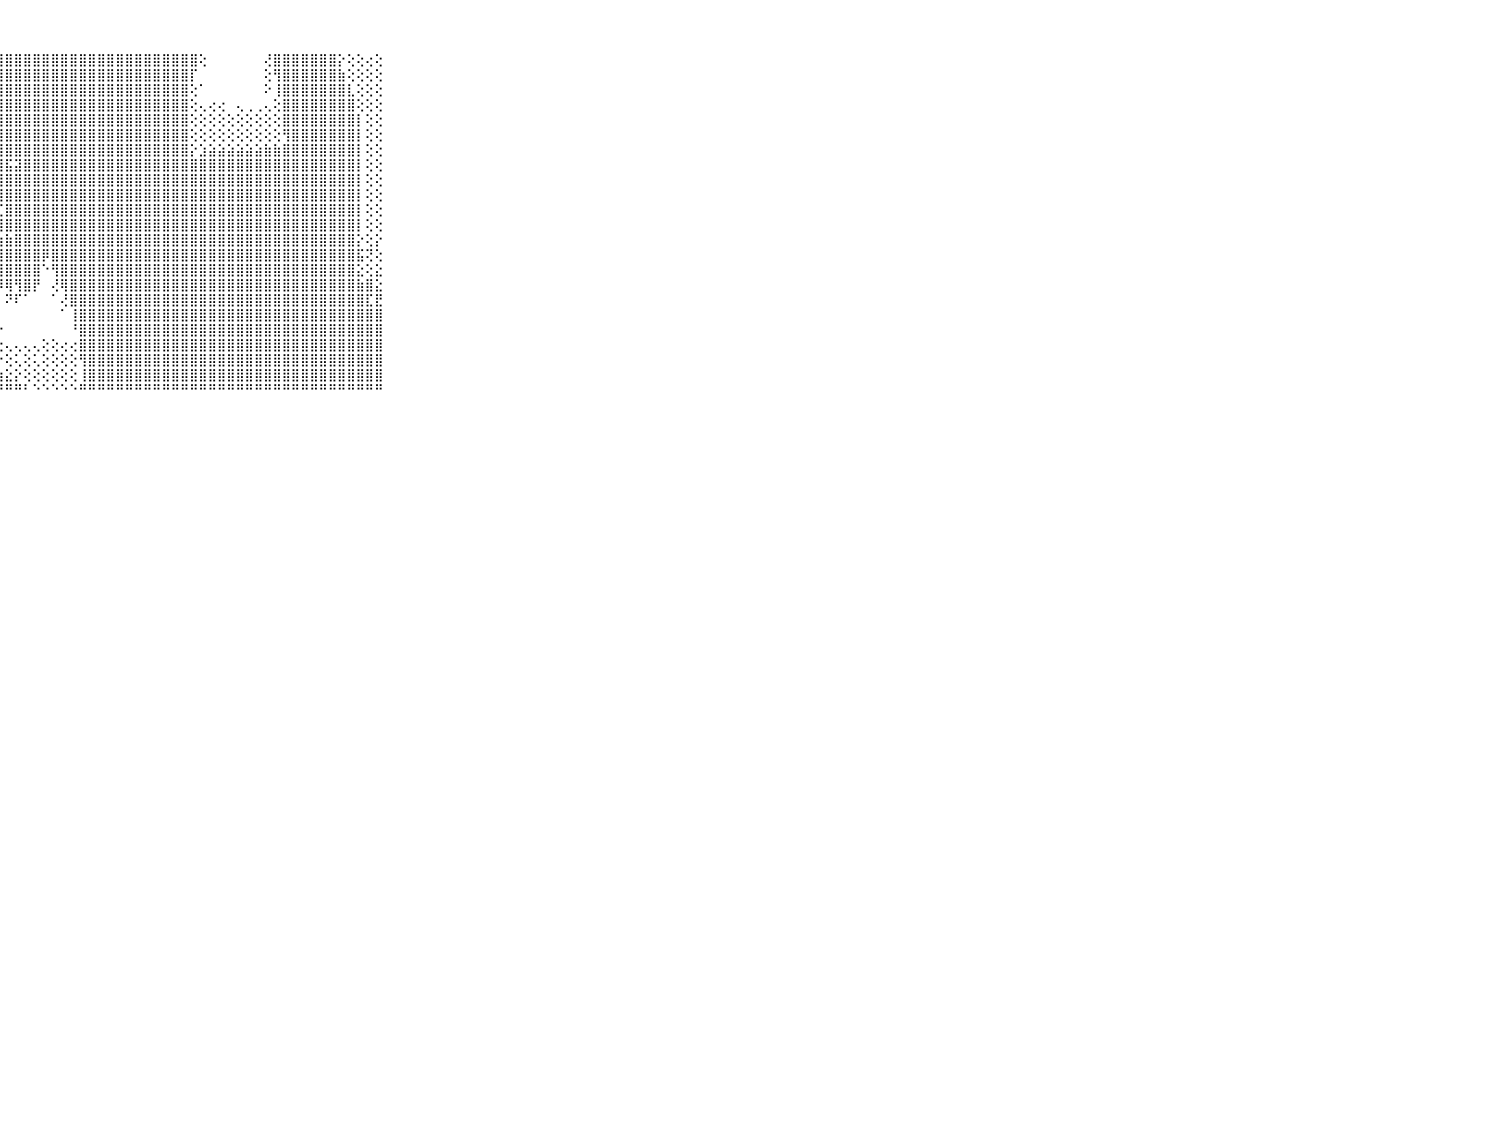

⠀⠀⠀⠀⠀⠀⠀⠀⠀⠀⠀⣿⣿⡿⠟⠙⠁⢄⠜⢱⡵⢾⠏⢝⢝⢝⢻⣿⣿⣿⣿⣿⣿⣿⣿⣿⣿⣿⣿⣿⣿⣿⣿⣿⣿⣿⣿⣿⣿⢕⠀⠀⠀⠀⠀⠀⢜⣿⣿⣿⣿⣿⣿⣿⡕⢕⢕⢔⢕⠀⠀⠀⠀⠀⠀⠀⠀⠀⠀⠀⠀
⠀⠀⠀⠀⠀⠀⠀⠀⠀⠀⠀⣿⡿⠑⠀⠀⢅⢕⢟⢃⠁⢀⢀⢅⣔⣕⣵⣿⣿⣿⣿⣿⣿⣿⣿⣿⣿⣿⣿⣿⣿⣿⣿⣿⣿⣿⣿⣿⡏⠀⠀⠀⠀⠀⠀⠀⢕⢻⣿⣿⣿⣿⣿⣿⣷⢕⢕⢕⢕⠀⠀⠀⠀⠀⠀⠀⠀⠀⠀⠀⠀
⠀⠀⠀⠀⠀⠀⠀⠀⠀⠀⠀⣇⢅⢄⠔⢰⢅⢍⢅⢔⢔⢑⢜⢗⡿⣿⣿⣿⣿⣿⣿⣿⣿⣿⣿⣿⣿⣿⣿⣿⣿⣿⣿⣿⣿⣿⣿⣿⢕⠁⠀⠀⠀⠀⠀⠀⠕⢸⣿⣿⣿⣿⣿⣿⣿⣇⢕⢕⢕⠀⠀⠀⠀⠀⠀⠀⠀⠀⠀⠀⠀
⠀⠀⠀⠀⠀⠀⠀⠀⠀⠀⠀⠑⢕⢕⢕⢜⢕⢕⣕⣵⣵⣷⣵⣮⣷⣿⣿⣿⣿⣿⣿⣿⣿⣿⣿⣿⣿⣿⣿⣿⣿⣿⣿⣿⣿⣿⣿⣿⢕⢄⢔⢔⠀⢄⢀⢀⢄⢕⣿⣿⣿⣿⣿⣿⣿⣿⢕⢕⢕⠀⠀⠀⠀⠀⠀⠀⠀⠀⠀⠀⠀
⠀⠀⠀⠀⠀⠀⠀⠀⠀⠀⠀⡔⢕⢕⢕⣇⣾⣿⣿⣿⣿⣿⣿⣿⣿⣿⣿⣿⣿⣿⣿⣿⣿⣿⣿⣿⣿⣿⣿⣿⣿⣿⣿⣿⣿⣿⣿⣿⢕⢕⢕⢕⢕⢕⢕⢕⢕⢕⣿⣿⣿⣿⣿⣿⣿⣿⡇⢕⢕⠀⠀⠀⠀⠀⠀⠀⠀⠀⠀⠀⠀
⠀⠀⠀⠀⠀⠀⠀⠀⠀⠀⠀⡟⢕⢕⢕⣽⣿⣿⣿⣿⣿⣿⣿⣿⣿⣿⣿⣿⣿⣿⣿⣿⣿⣿⣿⣿⣿⣿⣿⣿⣿⣿⣿⣿⣿⣿⣿⣿⢕⢕⢕⢕⢕⢕⢕⢕⢕⢕⢻⣿⣿⣿⣿⣿⣿⣿⡇⢕⢕⠀⠀⠀⠀⠀⠀⠀⠀⠀⠀⠀⠀
⠀⠀⠀⠀⠀⠀⠀⠀⠀⠀⠀⣿⡕⠕⢕⣿⣿⣿⣿⣿⣿⣿⣿⣿⣿⣿⣿⣿⣿⣿⣿⣿⣿⣿⣿⣿⣿⣿⣿⣿⣿⣿⣿⣿⣿⣿⣿⣿⡕⣱⣵⣵⣵⣵⣵⣵⣷⣷⣿⣿⣿⣿⣿⣿⣿⣿⡇⢕⢕⠀⠀⠀⠀⠀⠀⠀⠀⠀⠀⠀⠀
⠀⠀⠀⠀⠀⠀⠀⠀⠀⠀⠀⣿⣧⢄⢕⢹⣿⣿⣿⣿⣿⣿⣿⣿⣿⣿⣿⣿⣯⣽⣿⣿⣿⣿⣿⣿⣿⣿⣿⣿⣿⣿⣿⣿⣿⣿⣿⣿⣿⣿⣿⣿⣿⣿⣿⣿⣿⣿⣿⣿⣿⣿⣿⣿⣿⣿⡇⢕⢕⠀⠀⠀⠀⠀⠀⠀⠀⠀⠀⠀⠀
⠀⠀⠀⠀⠀⠀⠀⠀⠀⠀⠀⣿⣿⣇⢕⢜⣿⣿⣿⣿⣯⣵⣿⣿⣿⣿⣿⣿⣿⣿⣿⣿⣿⣿⣿⣿⣿⣿⣿⣿⣿⣿⣿⣿⣿⣿⣿⣿⣿⣿⣿⣿⣿⣿⣿⣿⣿⣿⣿⣿⣿⣿⣿⣿⣿⣿⡇⢕⢕⠀⠀⠀⠀⠀⠀⠀⠀⠀⠀⠀⠀
⠀⠀⠀⠀⠀⠀⠀⠀⠀⠀⠀⣿⣿⣿⣷⣕⣿⣿⣿⣿⣿⣿⣿⣿⣿⣿⣿⣿⣿⣿⣿⣿⣿⣿⣿⣿⣿⣿⣿⣿⣿⣿⣿⣿⣿⣿⣿⣿⣿⣿⣿⣿⣿⣿⣿⣿⣿⣿⣿⣿⣿⣿⣿⣿⣿⣿⡇⢕⢕⠀⠀⠀⠀⠀⠀⠀⠀⠀⠀⠀⠀
⠀⠀⠀⠀⠀⠀⠀⠀⠀⠀⠀⣿⣿⣿⣾⣿⣿⣿⣿⣿⣿⣿⣿⣿⣿⣻⣿⣏⣿⣿⣿⣿⣿⣿⣿⣿⣿⣿⣿⣿⣿⣿⣿⣿⣿⣿⣿⣿⣿⣿⣿⣿⣿⣿⣿⣿⣿⣿⣿⣿⣿⣿⣿⣿⣿⣿⡇⢕⢕⠀⠀⠀⠀⠀⠀⠀⠀⠀⠀⠀⠀
⠀⠀⠀⠀⠀⠀⠀⠀⠀⠀⠀⣿⣿⣿⣿⣿⣿⣿⣿⣿⣿⣿⣿⣿⣿⣿⣿⣿⣿⣿⣿⣿⣿⣿⣿⣿⣿⣿⣿⣿⣿⣿⣿⣿⣿⣿⣿⣿⣿⣿⣿⣿⣿⣿⣿⣿⣿⣿⣿⣿⣿⣿⣿⣿⣿⣿⡇⢕⢕⠀⠀⠀⠀⠀⠀⠀⠀⠀⠀⠀⠀
⠀⠀⠀⠀⠀⠀⠀⠀⠀⠀⠀⣿⣿⣿⣿⣿⣿⣿⢿⣿⣿⣿⣿⣿⣿⣯⣽⣵⣷⣿⣿⣿⣿⣿⣿⣿⣿⣿⣿⣿⣿⣿⣿⣿⣿⣿⣿⣿⣿⣿⣿⣿⣿⣿⣿⣿⣿⣿⣿⣿⣿⣿⣿⣿⣿⣿⡕⢕⡕⠀⠀⠀⠀⠀⠀⠀⠀⠀⠀⠀⠀
⠀⠀⠀⠀⠀⠀⠀⠀⠀⠀⠀⣿⣿⣿⣿⣿⣿⣧⡜⣿⣿⣿⣿⣿⣿⣿⣯⣽⣿⣿⣿⣿⡿⣿⣿⣿⣿⣿⣿⣿⣿⣿⣿⣿⣿⣿⣿⣿⣿⣿⣿⣿⣿⣿⣿⣿⣿⣿⣿⣿⣿⣿⣿⣿⣿⣿⣯⢝⢕⠀⠀⠀⠀⠀⠀⠀⠀⠀⠀⠀⠀
⠀⠀⠀⠀⠀⠀⠀⠀⠀⠀⠀⣿⣿⣿⣿⣿⣿⣿⡇⢸⣿⣿⣿⣿⣿⣿⣿⣿⣿⣿⣿⣿⠑⢻⣿⣿⣿⣿⣿⣿⣿⣿⣿⣿⣿⣿⣿⣿⣿⣿⣿⣿⣿⣿⣿⣿⣿⣿⣿⣿⣿⣿⣿⣿⣿⣿⣕⢕⣕⠀⠀⠀⠀⠀⠀⠀⠀⠀⠀⠀⠀
⠀⠀⠀⠀⠀⠀⠀⠀⠀⠀⠀⣿⣿⣿⣿⣿⣿⣿⣷⡕⢝⢿⣿⣿⣿⣿⣿⡿⢿⢻⣿⡟⠀⢜⢿⣿⣿⣿⣿⣿⣿⣿⣿⣿⣿⣿⣿⣿⣿⣿⣿⣿⣿⣿⣿⣿⣿⣿⣿⣿⣿⣿⣿⣿⣿⣿⣷⣿⣕⠀⠀⠀⠀⠀⠀⠀⠀⠀⠀⠀⠀
⠀⠀⠀⠀⠀⠀⠀⠀⠀⠀⠀⣿⣿⣿⣿⣿⣿⣿⣿⣷⡕⠑⠜⢟⢻⢿⢜⠇⠝⠏⠁⠀⠀⠁⢜⣿⣿⣿⣿⣿⣿⣿⣿⣿⣿⣿⣿⣿⣿⣿⣿⣿⣿⣿⣿⣿⣿⣿⣿⣿⣿⣿⣿⣿⣿⣿⣿⣏⣟⠀⠀⠀⠀⠀⠀⠀⠀⠀⠀⠀⠀
⠀⠀⠀⠀⠀⠀⠀⠀⠀⠀⠀⣿⣿⣿⣿⣿⣿⣿⣿⣿⣿⡕⠀⠀⠁⠅⠁⠀⠀⠀⠀⠀⠀⠀⠁⢸⣿⣿⣿⣿⣿⣿⣿⣿⣿⣿⣿⣿⣿⣿⣿⣿⣿⣿⣿⣿⣿⣿⣿⣿⣿⣿⣿⣿⣿⣿⣿⣿⣿⠀⠀⠀⠀⠀⠀⠀⠀⠀⠀⠀⠀
⠀⠀⠀⠀⠀⠀⠀⠀⠀⠀⠀⣿⣿⣿⣿⣿⣿⣿⣿⣿⣿⣿⡕⢀⢐⢐⢀⠐⠀⠀⠀⠀⠀⠀⠀⠘⣿⣿⣿⣿⣿⣿⣿⣿⣿⣿⣿⣿⣿⣿⣿⣿⣿⣿⣿⣿⣿⣿⣿⣿⣿⣿⣿⣿⣿⣿⣿⣿⣿⠀⠀⠀⠀⠀⠀⠀⠀⠀⠀⠀⠀
⠀⠀⠀⠀⠀⠀⠀⠀⠀⠀⠀⣿⣿⣿⣿⣿⣿⣿⣿⣿⣿⣿⡇⠑⢔⢔⢔⢔⢄⢄⢄⢄⢕⢕⢔⢔⣿⣿⣿⣿⣿⣿⣿⣿⣿⣿⣿⣿⣿⣿⣿⣿⣿⣿⣿⣿⣿⣿⣿⣿⣿⣿⣿⣿⣿⣿⣿⣿⣿⠀⠀⠀⠀⠀⠀⠀⠀⠀⠀⠀⠀
⠀⠀⠀⠀⠀⠀⠀⠀⠀⠀⠀⣿⣿⣿⣿⣿⣿⣿⣿⣿⣿⣿⣿⣶⣕⢕⢕⠕⢕⢅⢕⢅⢕⢕⢕⢕⢻⣿⣿⣿⣿⣿⣿⣿⣿⣿⣿⣿⣿⣿⣿⣿⣿⣿⣿⣿⣿⣿⣿⣿⣿⣿⣿⣿⣿⣿⣿⣿⣿⠀⠀⠀⠀⠀⠀⠀⠀⠀⠀⠀⠀
⠀⠀⠀⠀⠀⠀⠀⠀⠀⠀⠀⣿⣿⣿⣿⣿⣿⣿⣿⣿⣿⣿⣿⣿⣿⣿⣷⣵⣕⡕⢕⢕⢕⢕⢕⢕⢸⣿⣿⣿⣿⣿⣿⣿⣿⣿⣿⣿⣿⣿⣿⣿⣿⣿⣿⣿⣿⣿⣿⣿⣿⣿⣿⣿⣿⣿⣿⣿⣿⠀⠀⠀⠀⠀⠀⠀⠀⠀⠀⠀⠀
⠀⠀⠀⠀⠀⠀⠀⠀⠀⠀⠀⠛⠛⠛⠛⠛⠛⠛⠛⠛⠛⠛⠛⠛⠛⠛⠛⠛⠛⠛⠃⠑⠑⠑⠑⠑⠛⠛⠛⠛⠛⠛⠛⠛⠛⠛⠛⠛⠛⠛⠛⠛⠛⠛⠛⠛⠛⠛⠛⠛⠛⠛⠛⠛⠛⠛⠛⠛⠛⠀⠀⠀⠀⠀⠀⠀⠀⠀⠀⠀⠀